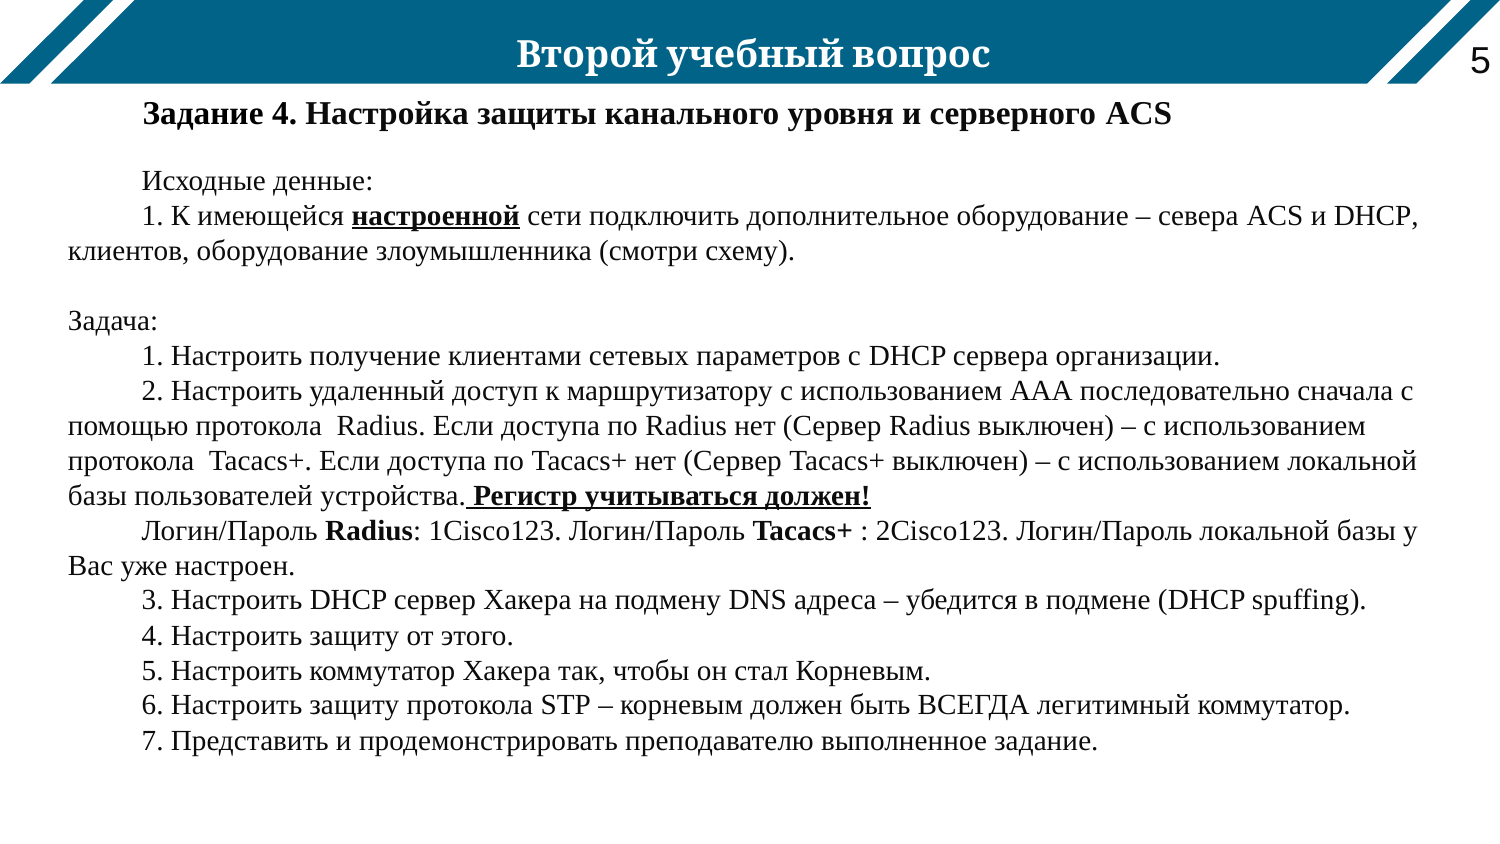

# Второй учебный вопрос
5
Задание 4. Настройка защиты канального уровня и серверного ACS

Исходные денные:
1. К имеющейся настроенной сети подключить дополнительное оборудование – севера ACS и DHCP, клиентов, оборудование злоумышленника (смотри схему).
Задача:
1. Настроить получение клиентами сетевых параметров с DHCP сервера организации.
2. Настроить удаленный доступ к маршрутизатору с использованием ААА последовательно сначала с помощью протокола  Radius. Если доступа по Radius нет (Сервер Radius выключен) – с использованием протокола  Tacacs+. Если доступа по Tacacs+ нет (Сервер Tacacs+ выключен) – с использованием локальной базы пользователей устройства. Регистр учитываться должен!
Логин/Пароль Radius: 1Cisco123. Логин/Пароль Tacacs+ : 2Cisco123. Логин/Пароль локальной базы у Вас уже настроен.
3. Настроить DHCP сервер Хакера на подмену DNS адреса – убедится в подмене (DHCP spuffing).
4. Настроить защиту от этого.
5. Настроить коммутатор Хакера так, чтобы он стал Корневым.
6. Настроить защиту протокола STP – корневым должен быть ВСЕГДА легитимный коммутатор.
7. Представить и продемонстрировать преподавателю выполненное задание.